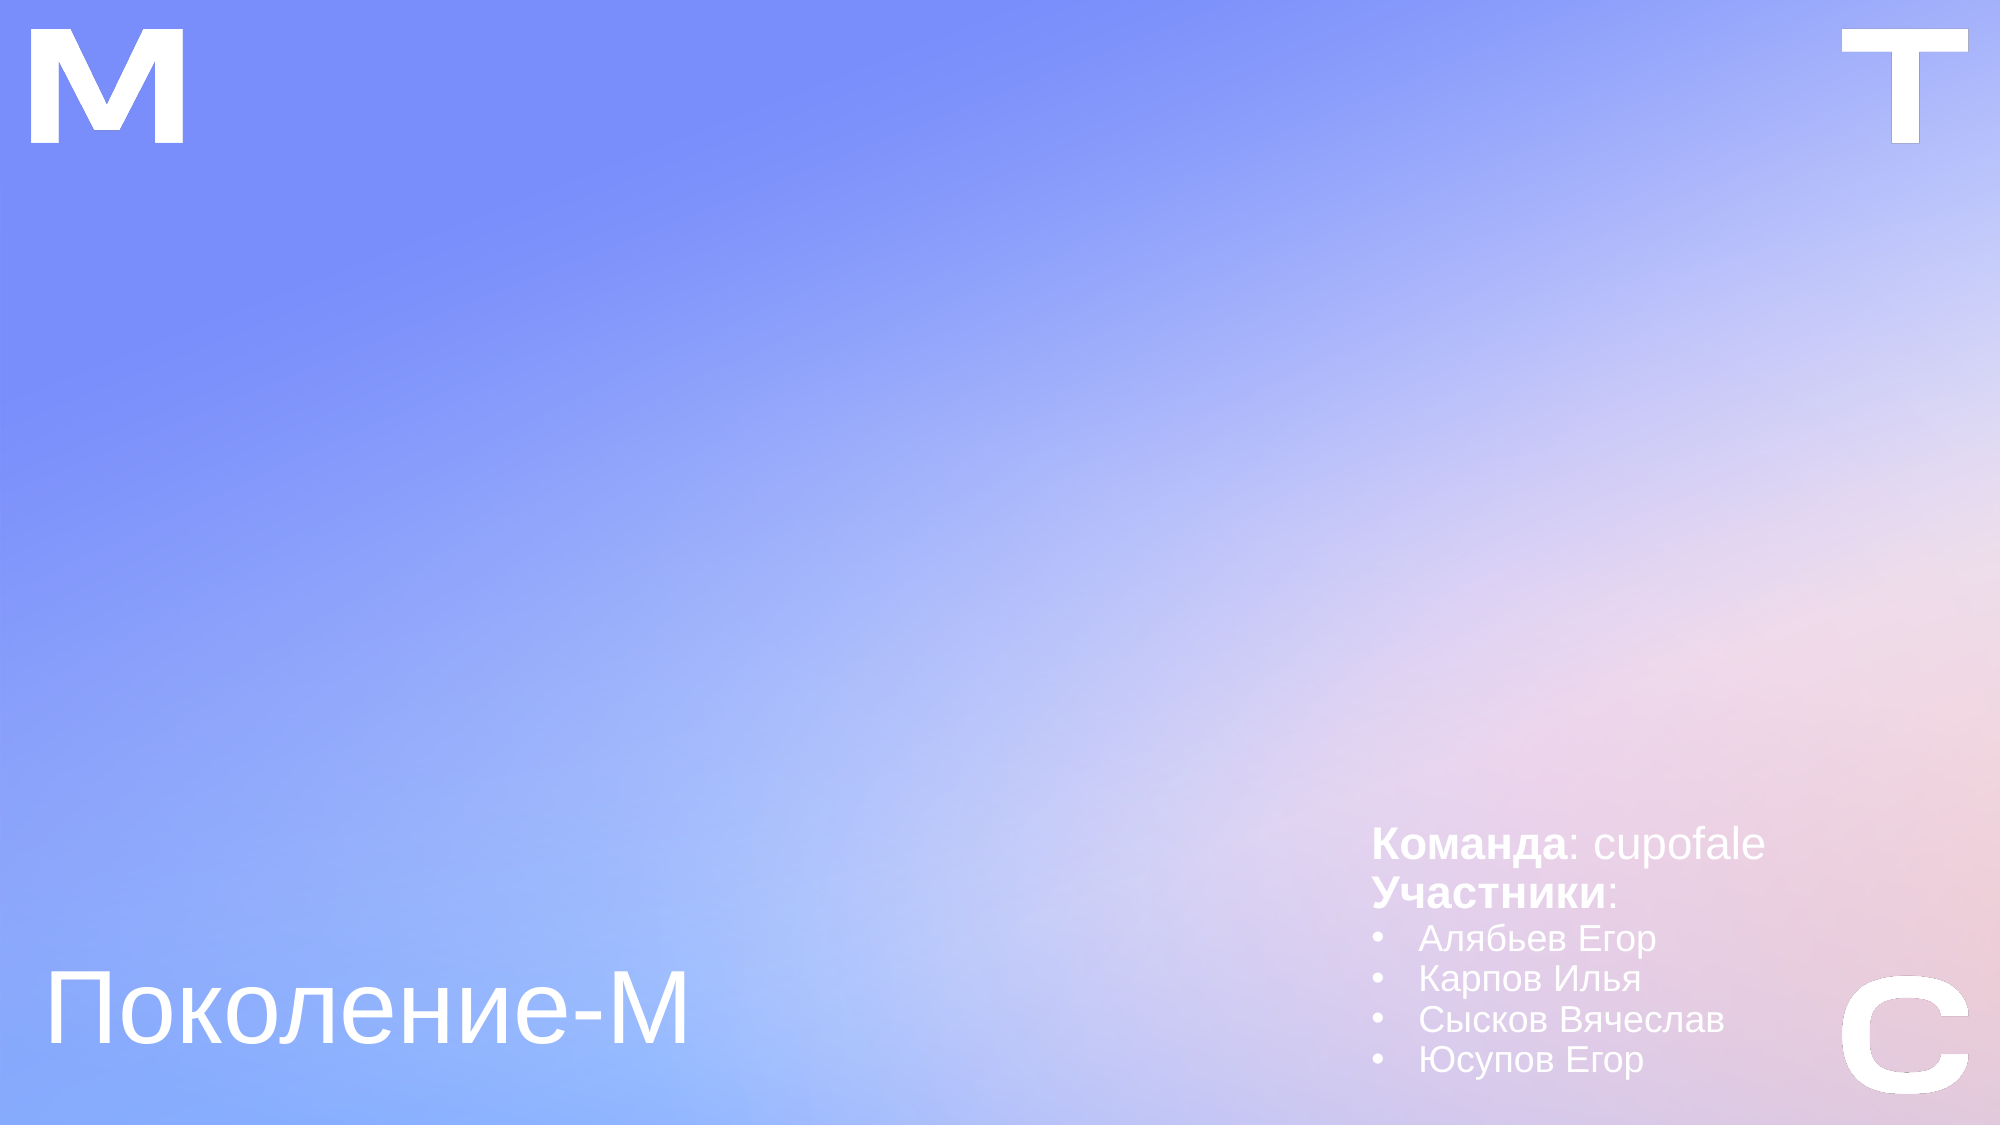

Команда: cupofale
Участники:
Алябьев Егор
Карпов Илья
Сысков Вячеслав
Юсупов Егор
# Поколение-М